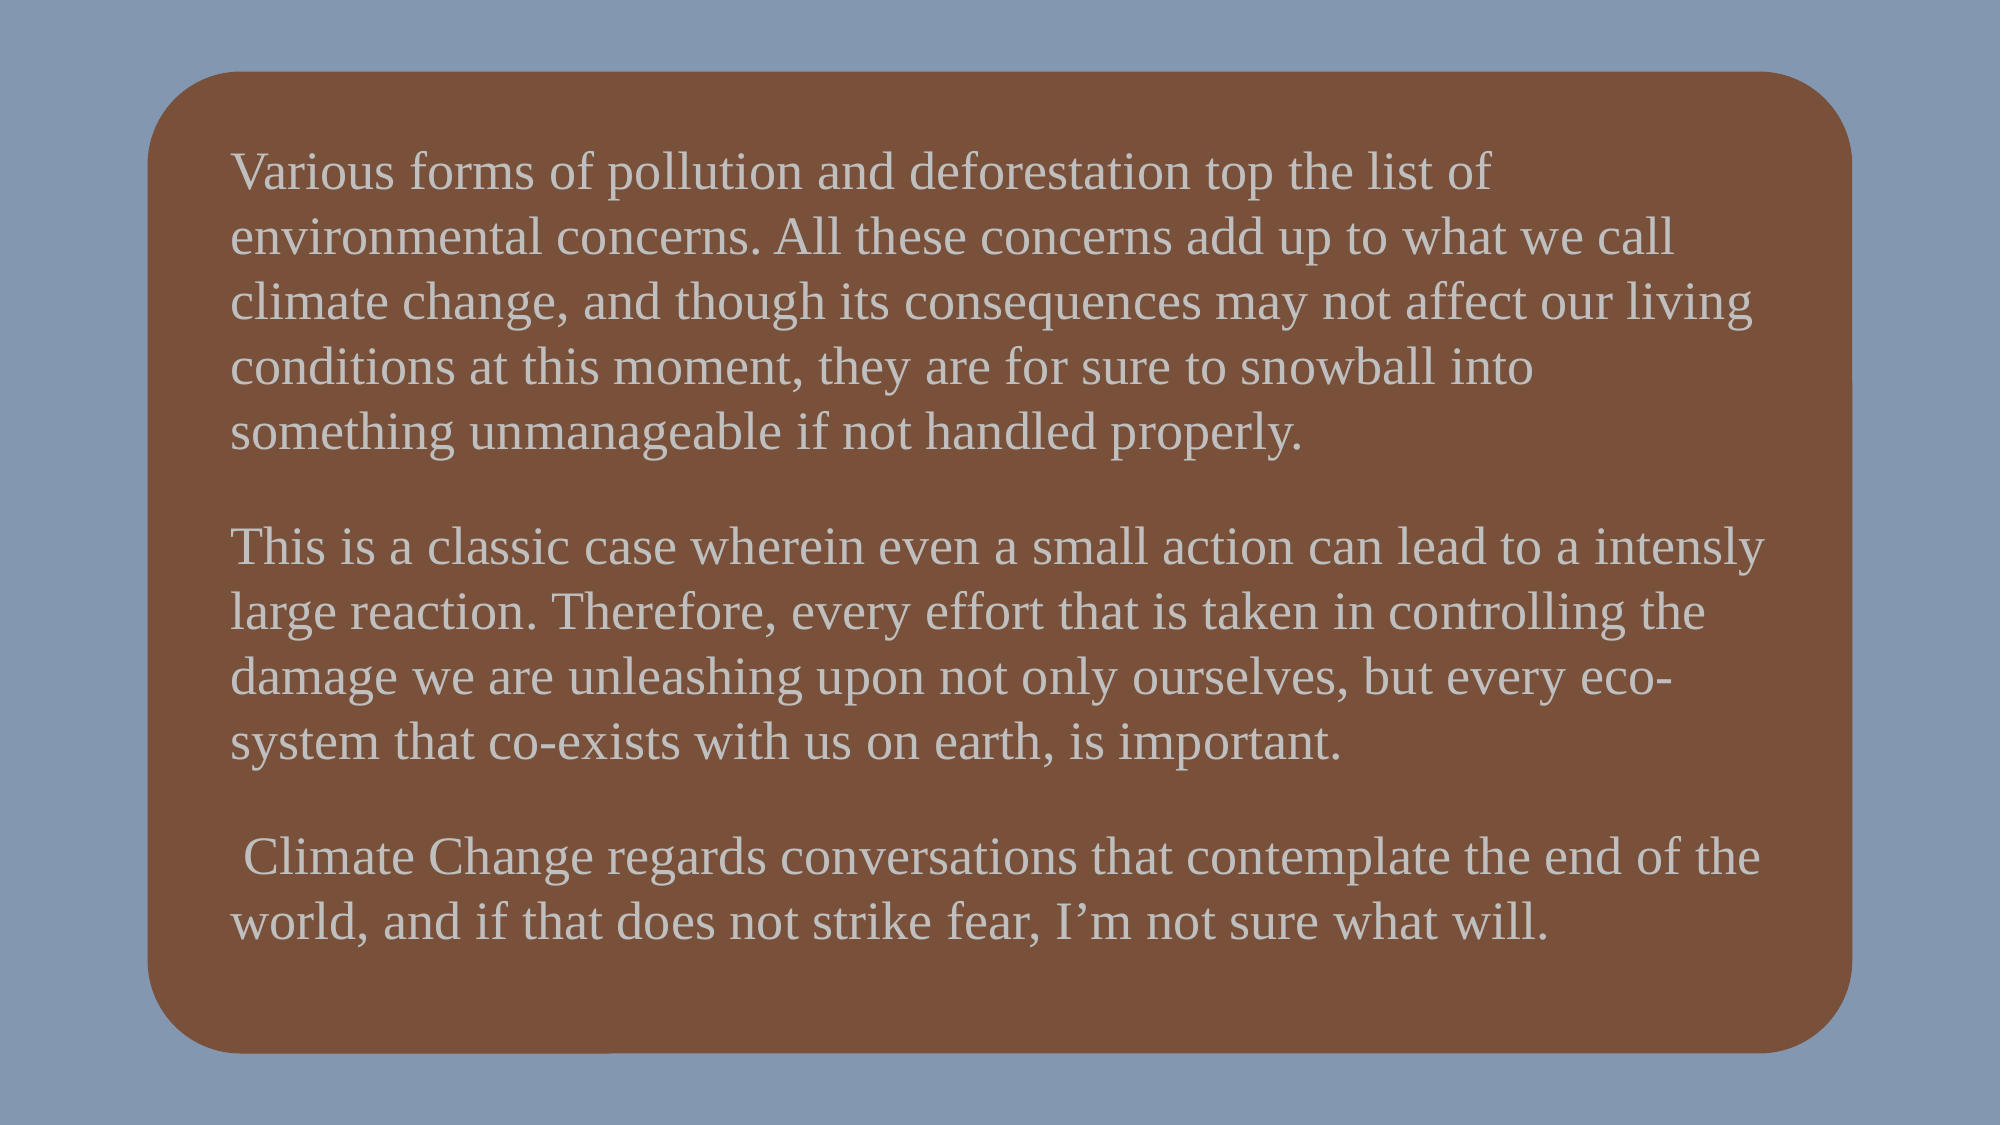

Various forms of pollution and deforestation top the list of environmental concerns. All these concerns add up to what we call climate change, and though its consequences may not affect our living conditions at this moment, they are for sure to snowball into something unmanageable if not handled properly.

This is a classic case wherein even a small action can lead to a intensly large reaction. Therefore, every effort that is taken in controlling the damage we are unleashing upon not only ourselves, but every eco-system that co-exists with us on earth, is important.

 Climate Change regards conversations that contemplate the end of the world, and if that does not strike fear, I’m not sure what will.